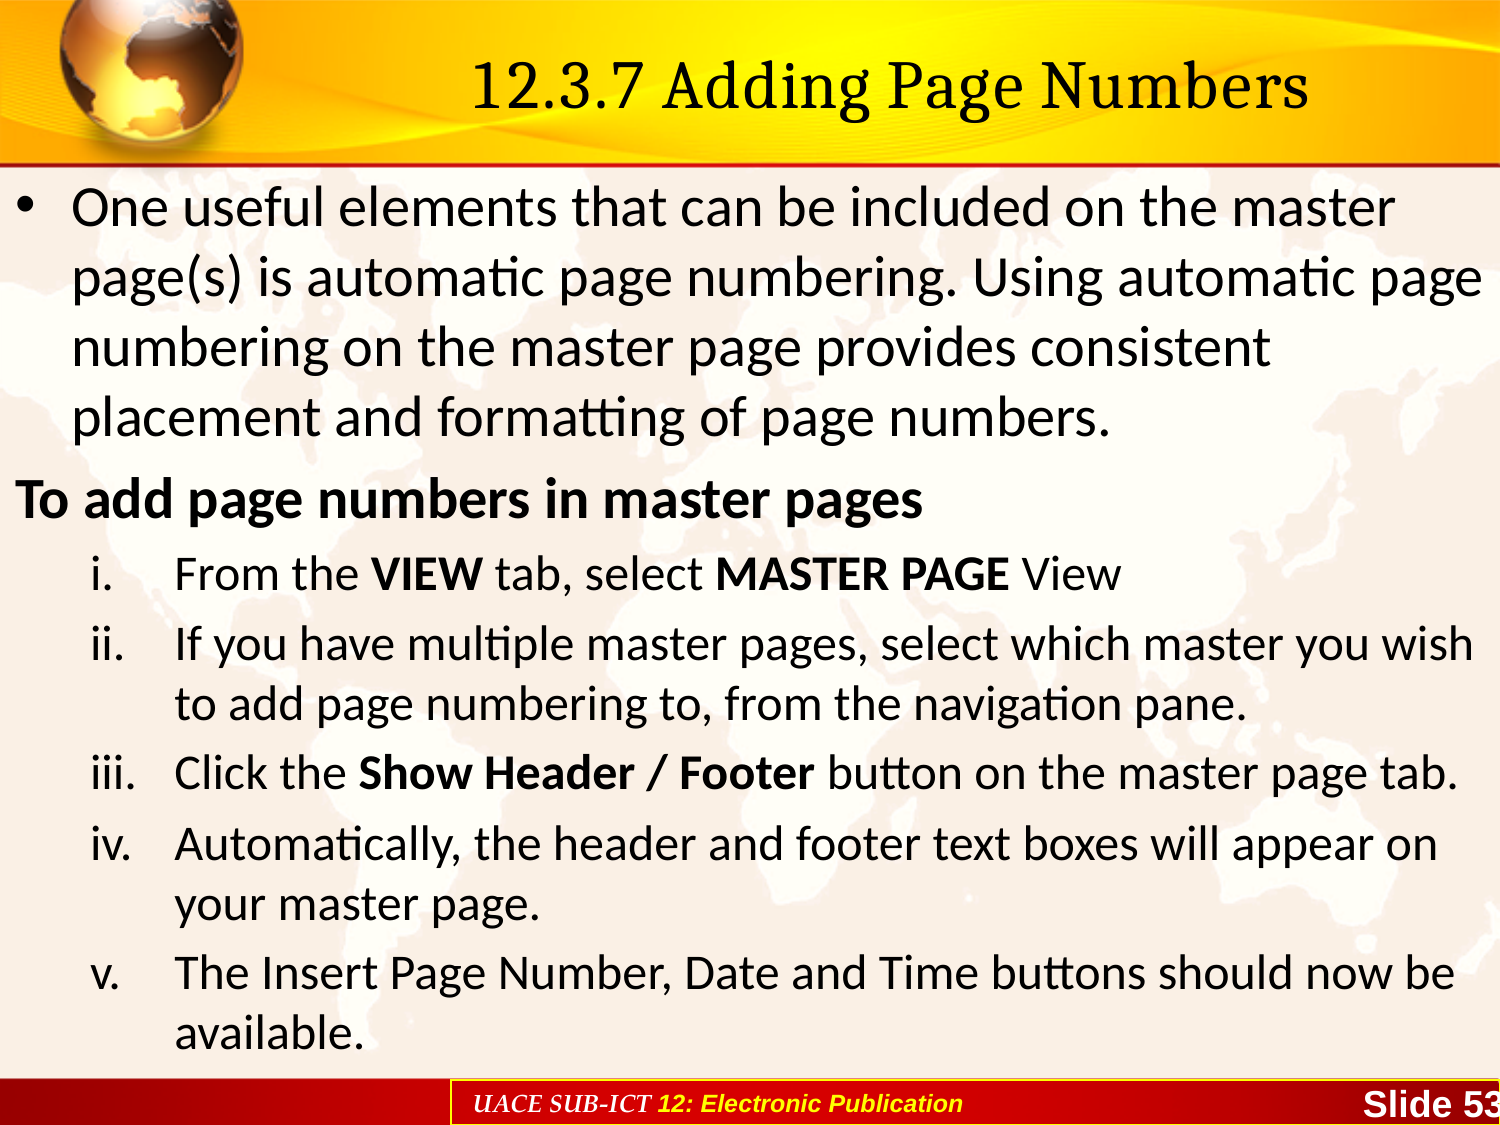

# 12.3.7 Adding Page Numbers
One useful elements that can be included on the master page(s) is automatic page numbering. Using automatic page numbering on the master page provides consistent placement and formatting of page numbers.
To add page numbers in master pages
From the VIEW tab, select MASTER PAGE View
If you have multiple master pages, select which master you wish to add page numbering to, from the navigation pane.
Click the Show Header / Footer button on the master page tab.
Automatically, the header and footer text boxes will appear on your master page.
The Insert Page Number, Date and Time buttons should now be available.